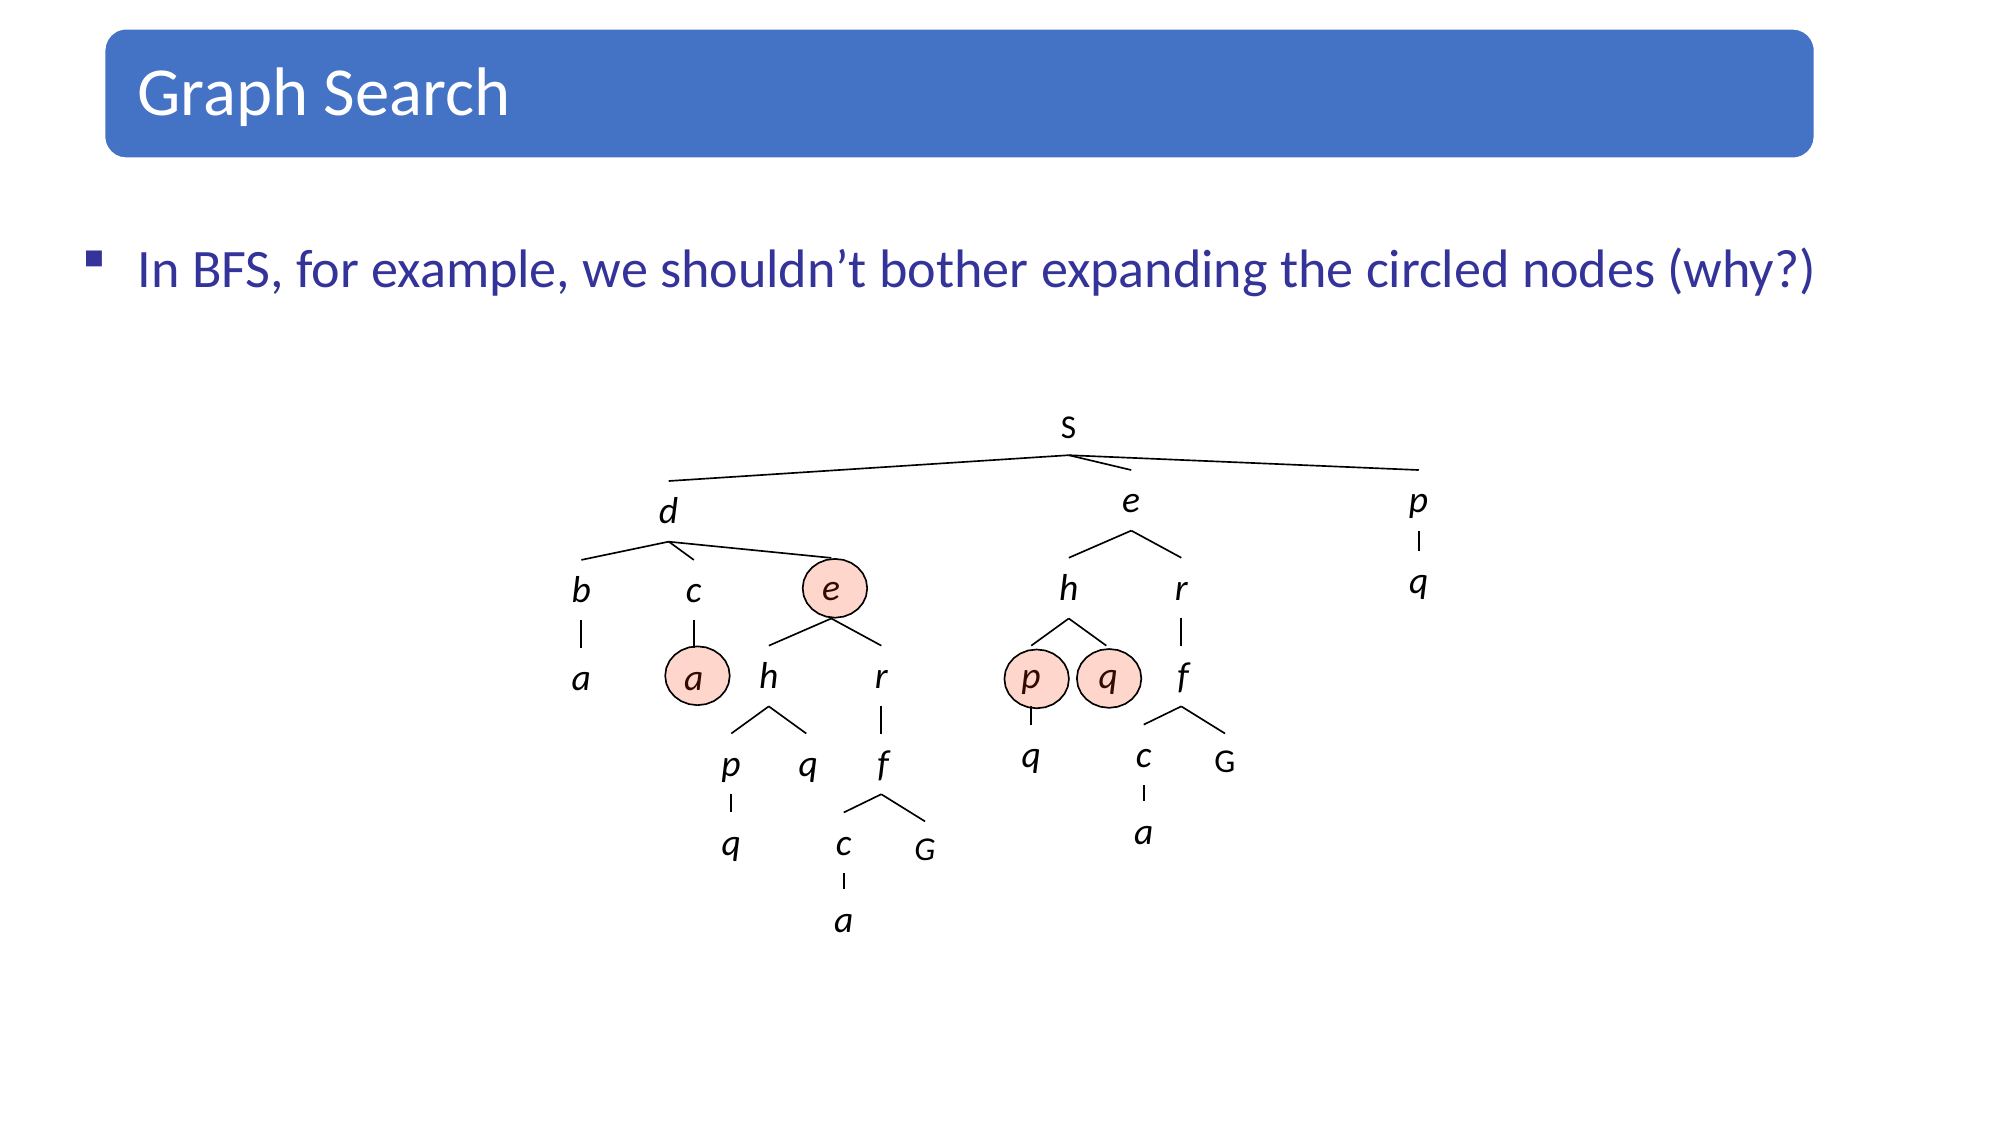

Graph Search
In BFS, for example, we shouldn’t bother expanding the circled nodes (why?)
S

p
e
d

q
e
h
r
c
b

h
r
p	q	f
a
a

q
c
p	q	f
G

a
q
c
G

a